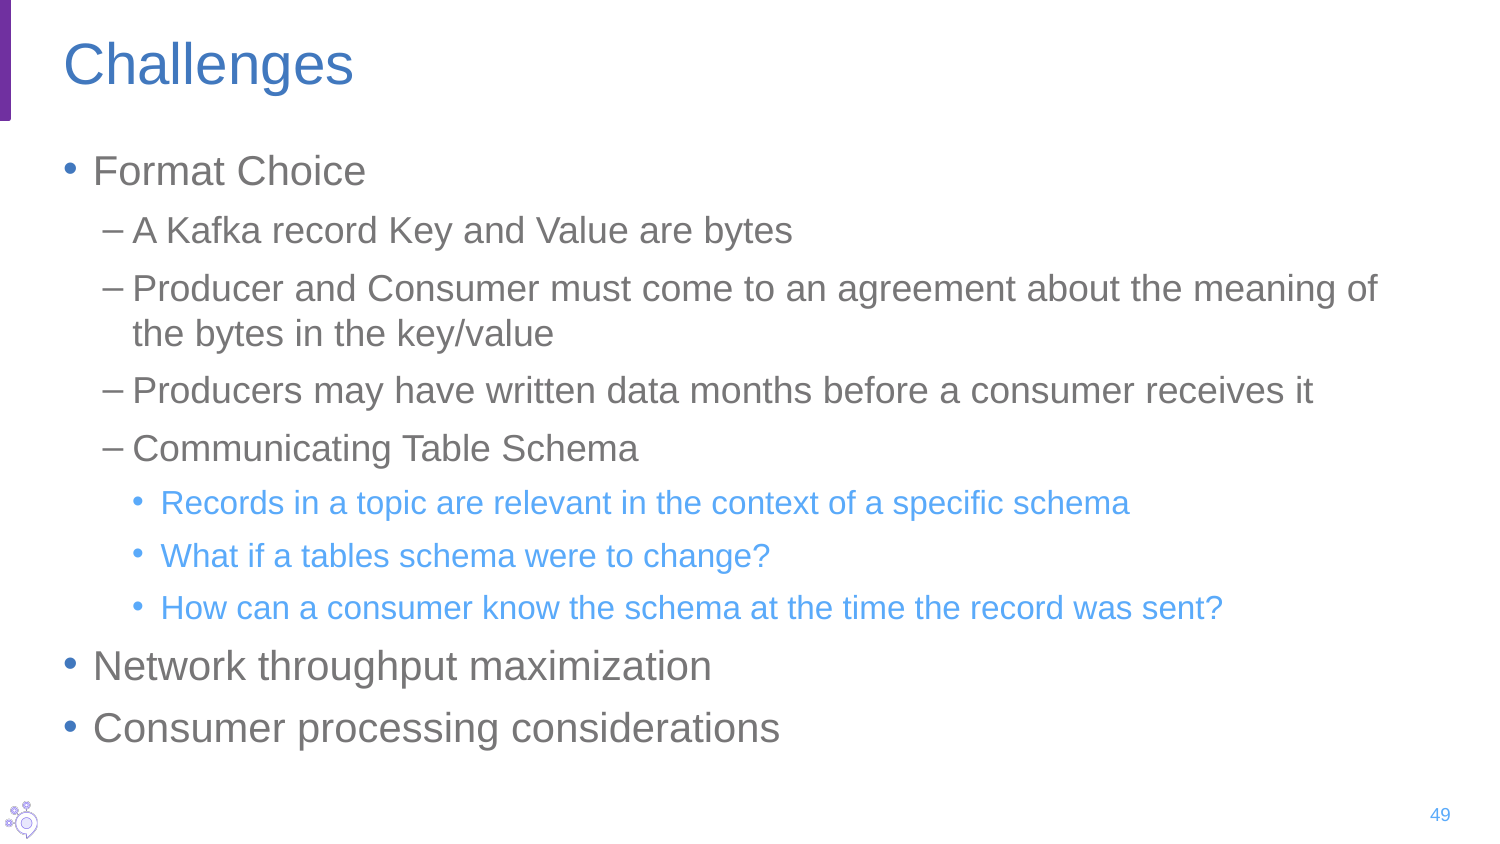

# Challenges
Format Choice
A Kafka record Key and Value are bytes
Producer and Consumer must come to an agreement about the meaning of the bytes in the key/value
Producers may have written data months before a consumer receives it
Communicating Table Schema
Records in a topic are relevant in the context of a specific schema
What if a tables schema were to change?
How can a consumer know the schema at the time the record was sent?
Network throughput maximization
Consumer processing considerations

49